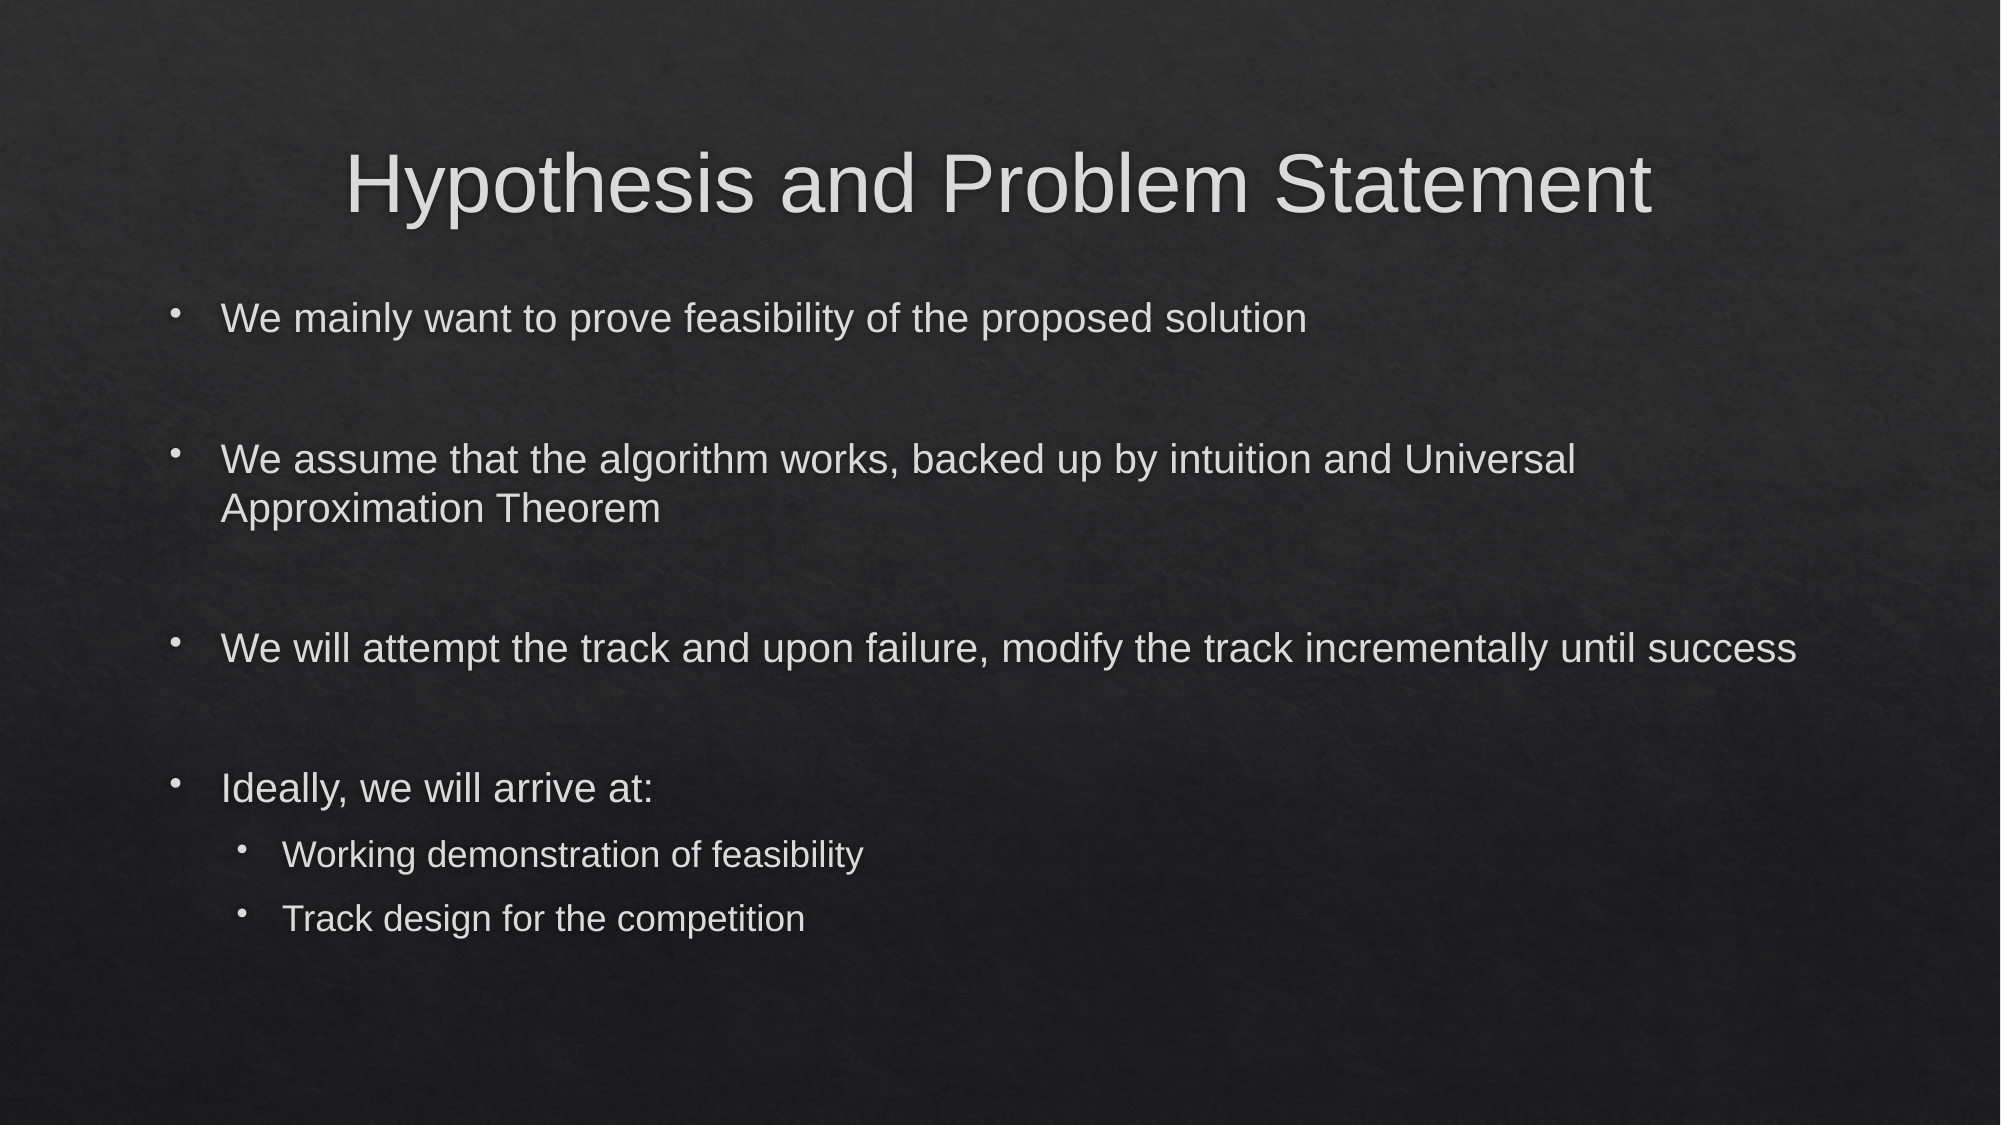

# Hypothesis and Problem Statement
We mainly want to prove feasibility of the proposed solution

We assume that the algorithm works, backed up by intuition and Universal Approximation Theorem

We will attempt the track and upon failure, modify the track incrementally until success

Ideally, we will arrive at:
Working demonstration of feasibility
Track design for the competition